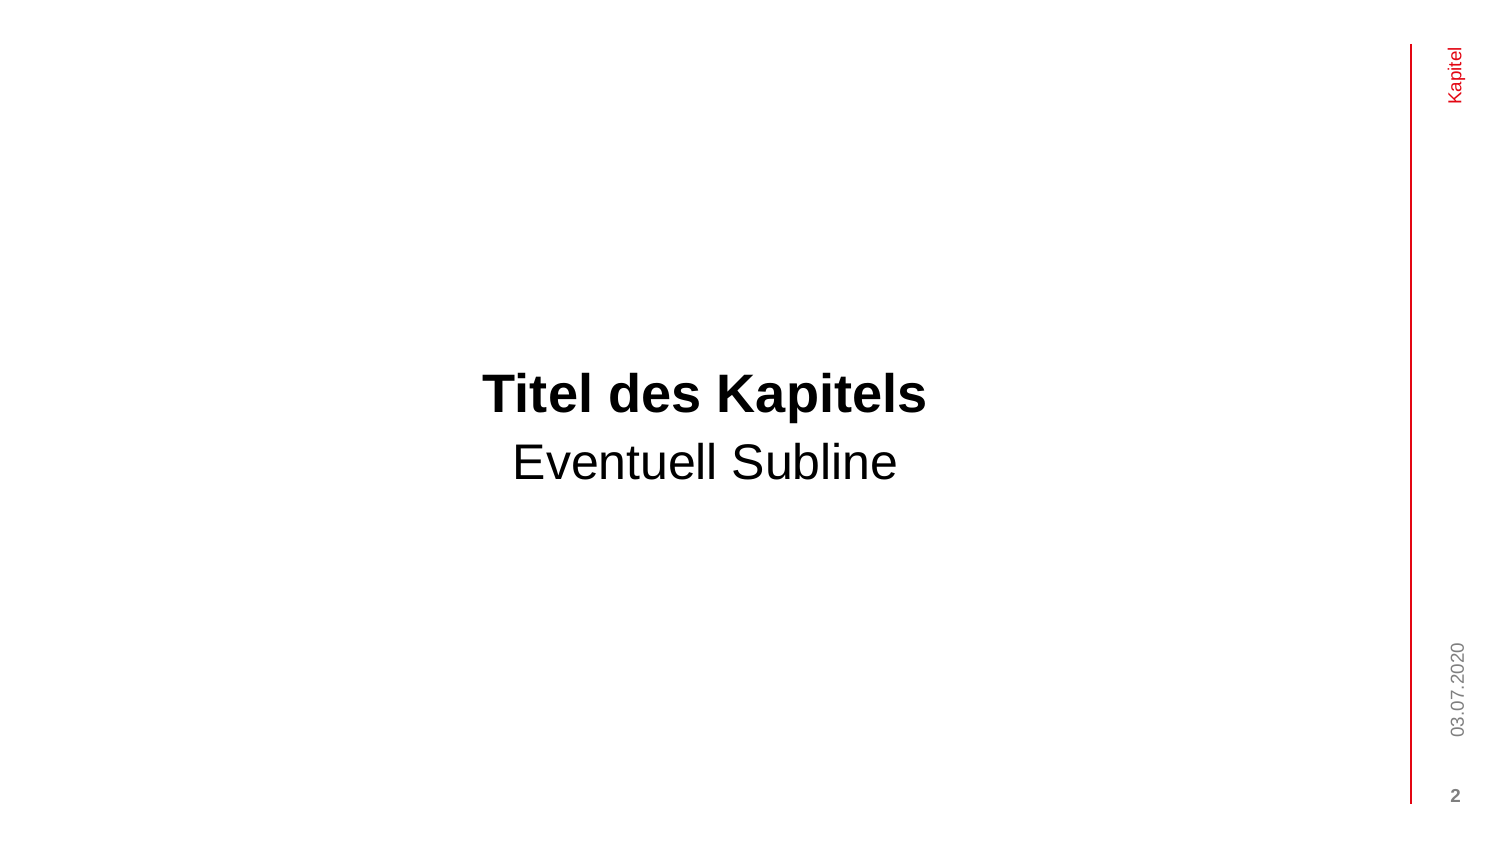

Kapitel
# Titel des Kapitels
Eventuell Subline
03.07.2020
2